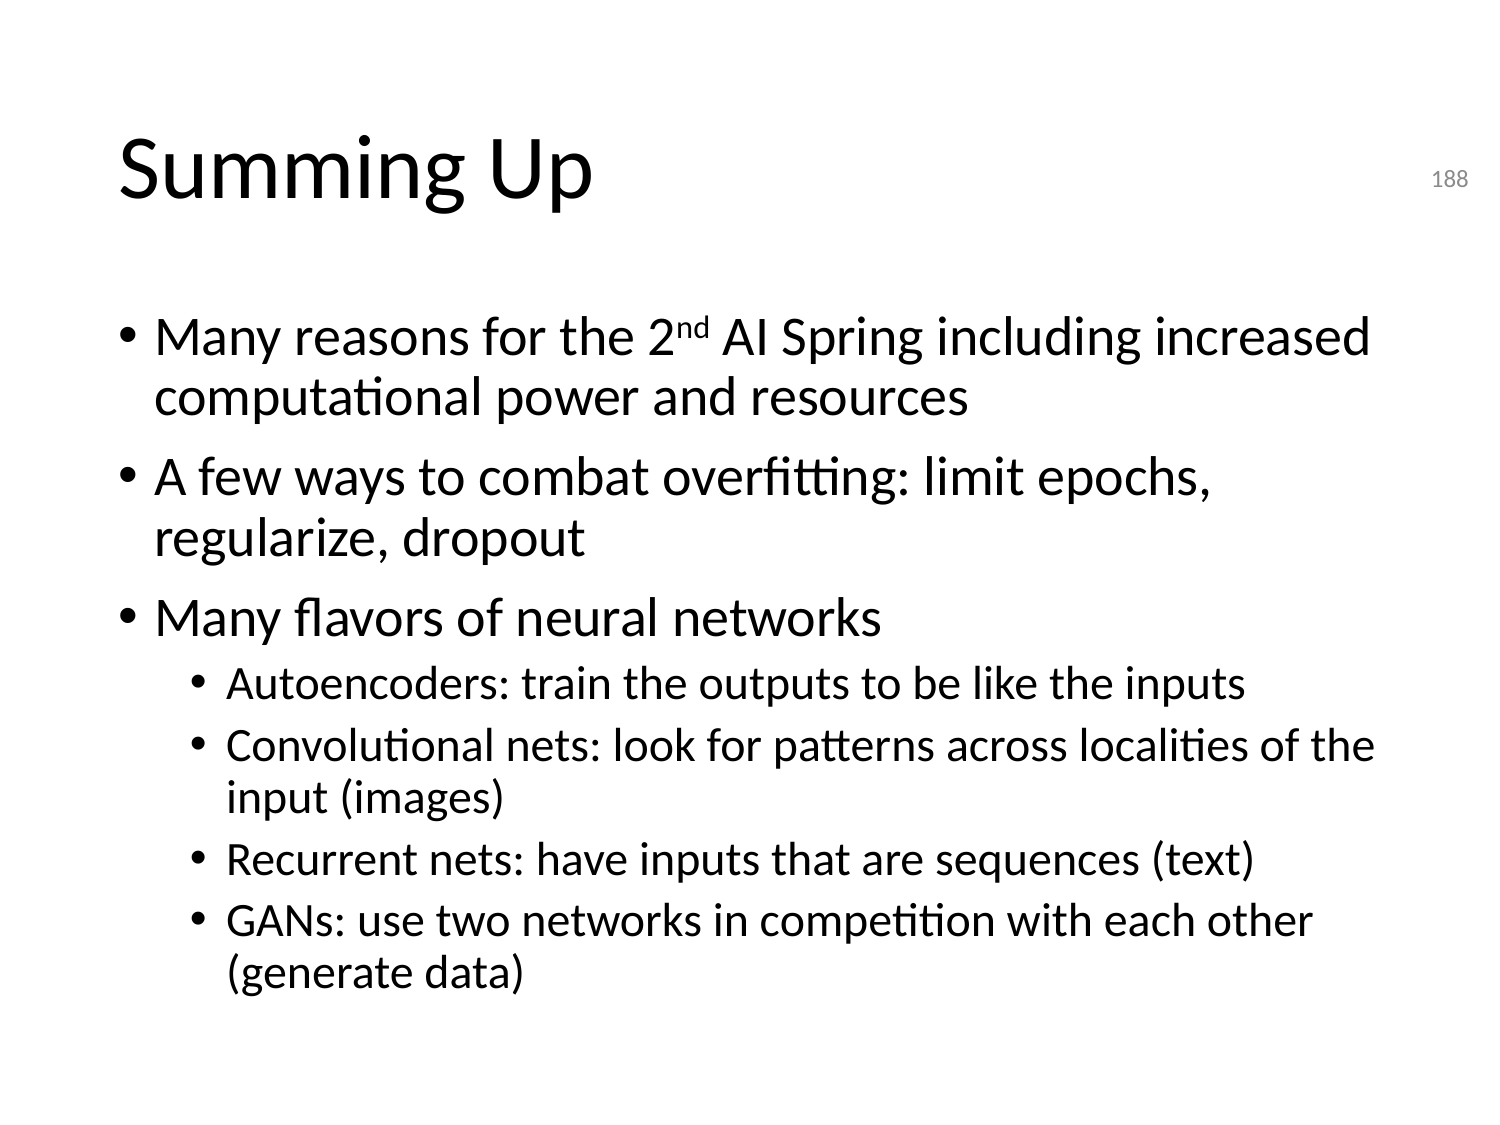

# Summing Up
188
Many reasons for the 2nd AI Spring including increased computational power and resources
A few ways to combat overfitting: limit epochs, regularize, dropout
Many flavors of neural networks
Autoencoders: train the outputs to be like the inputs
Convolutional nets: look for patterns across localities of the input (images)
Recurrent nets: have inputs that are sequences (text)
GANs: use two networks in competition with each other (generate data)